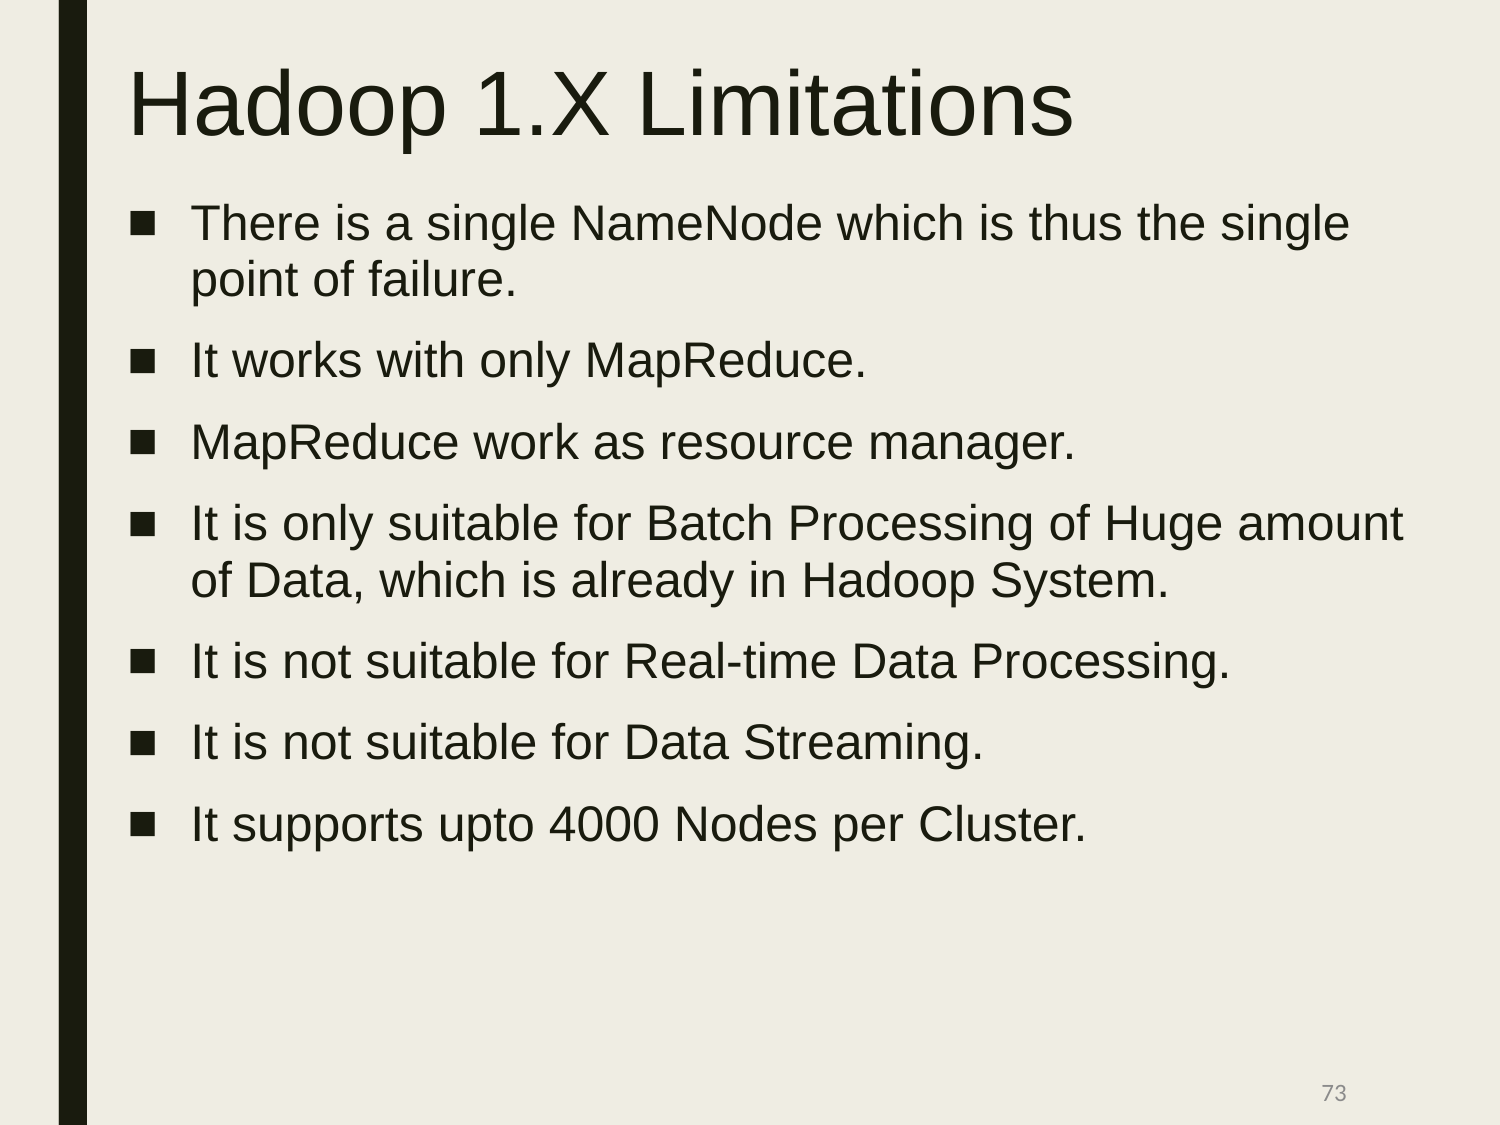

# Hadoop 1.X Limitations
There is a single NameNode which is thus the single point of failure.
It works with only MapReduce.
MapReduce work as resource manager.
It is only suitable for Batch Processing of Huge amount of Data, which is already in Hadoop System.
It is not suitable for Real-time Data Processing.
It is not suitable for Data Streaming.
It supports upto 4000 Nodes per Cluster.

73